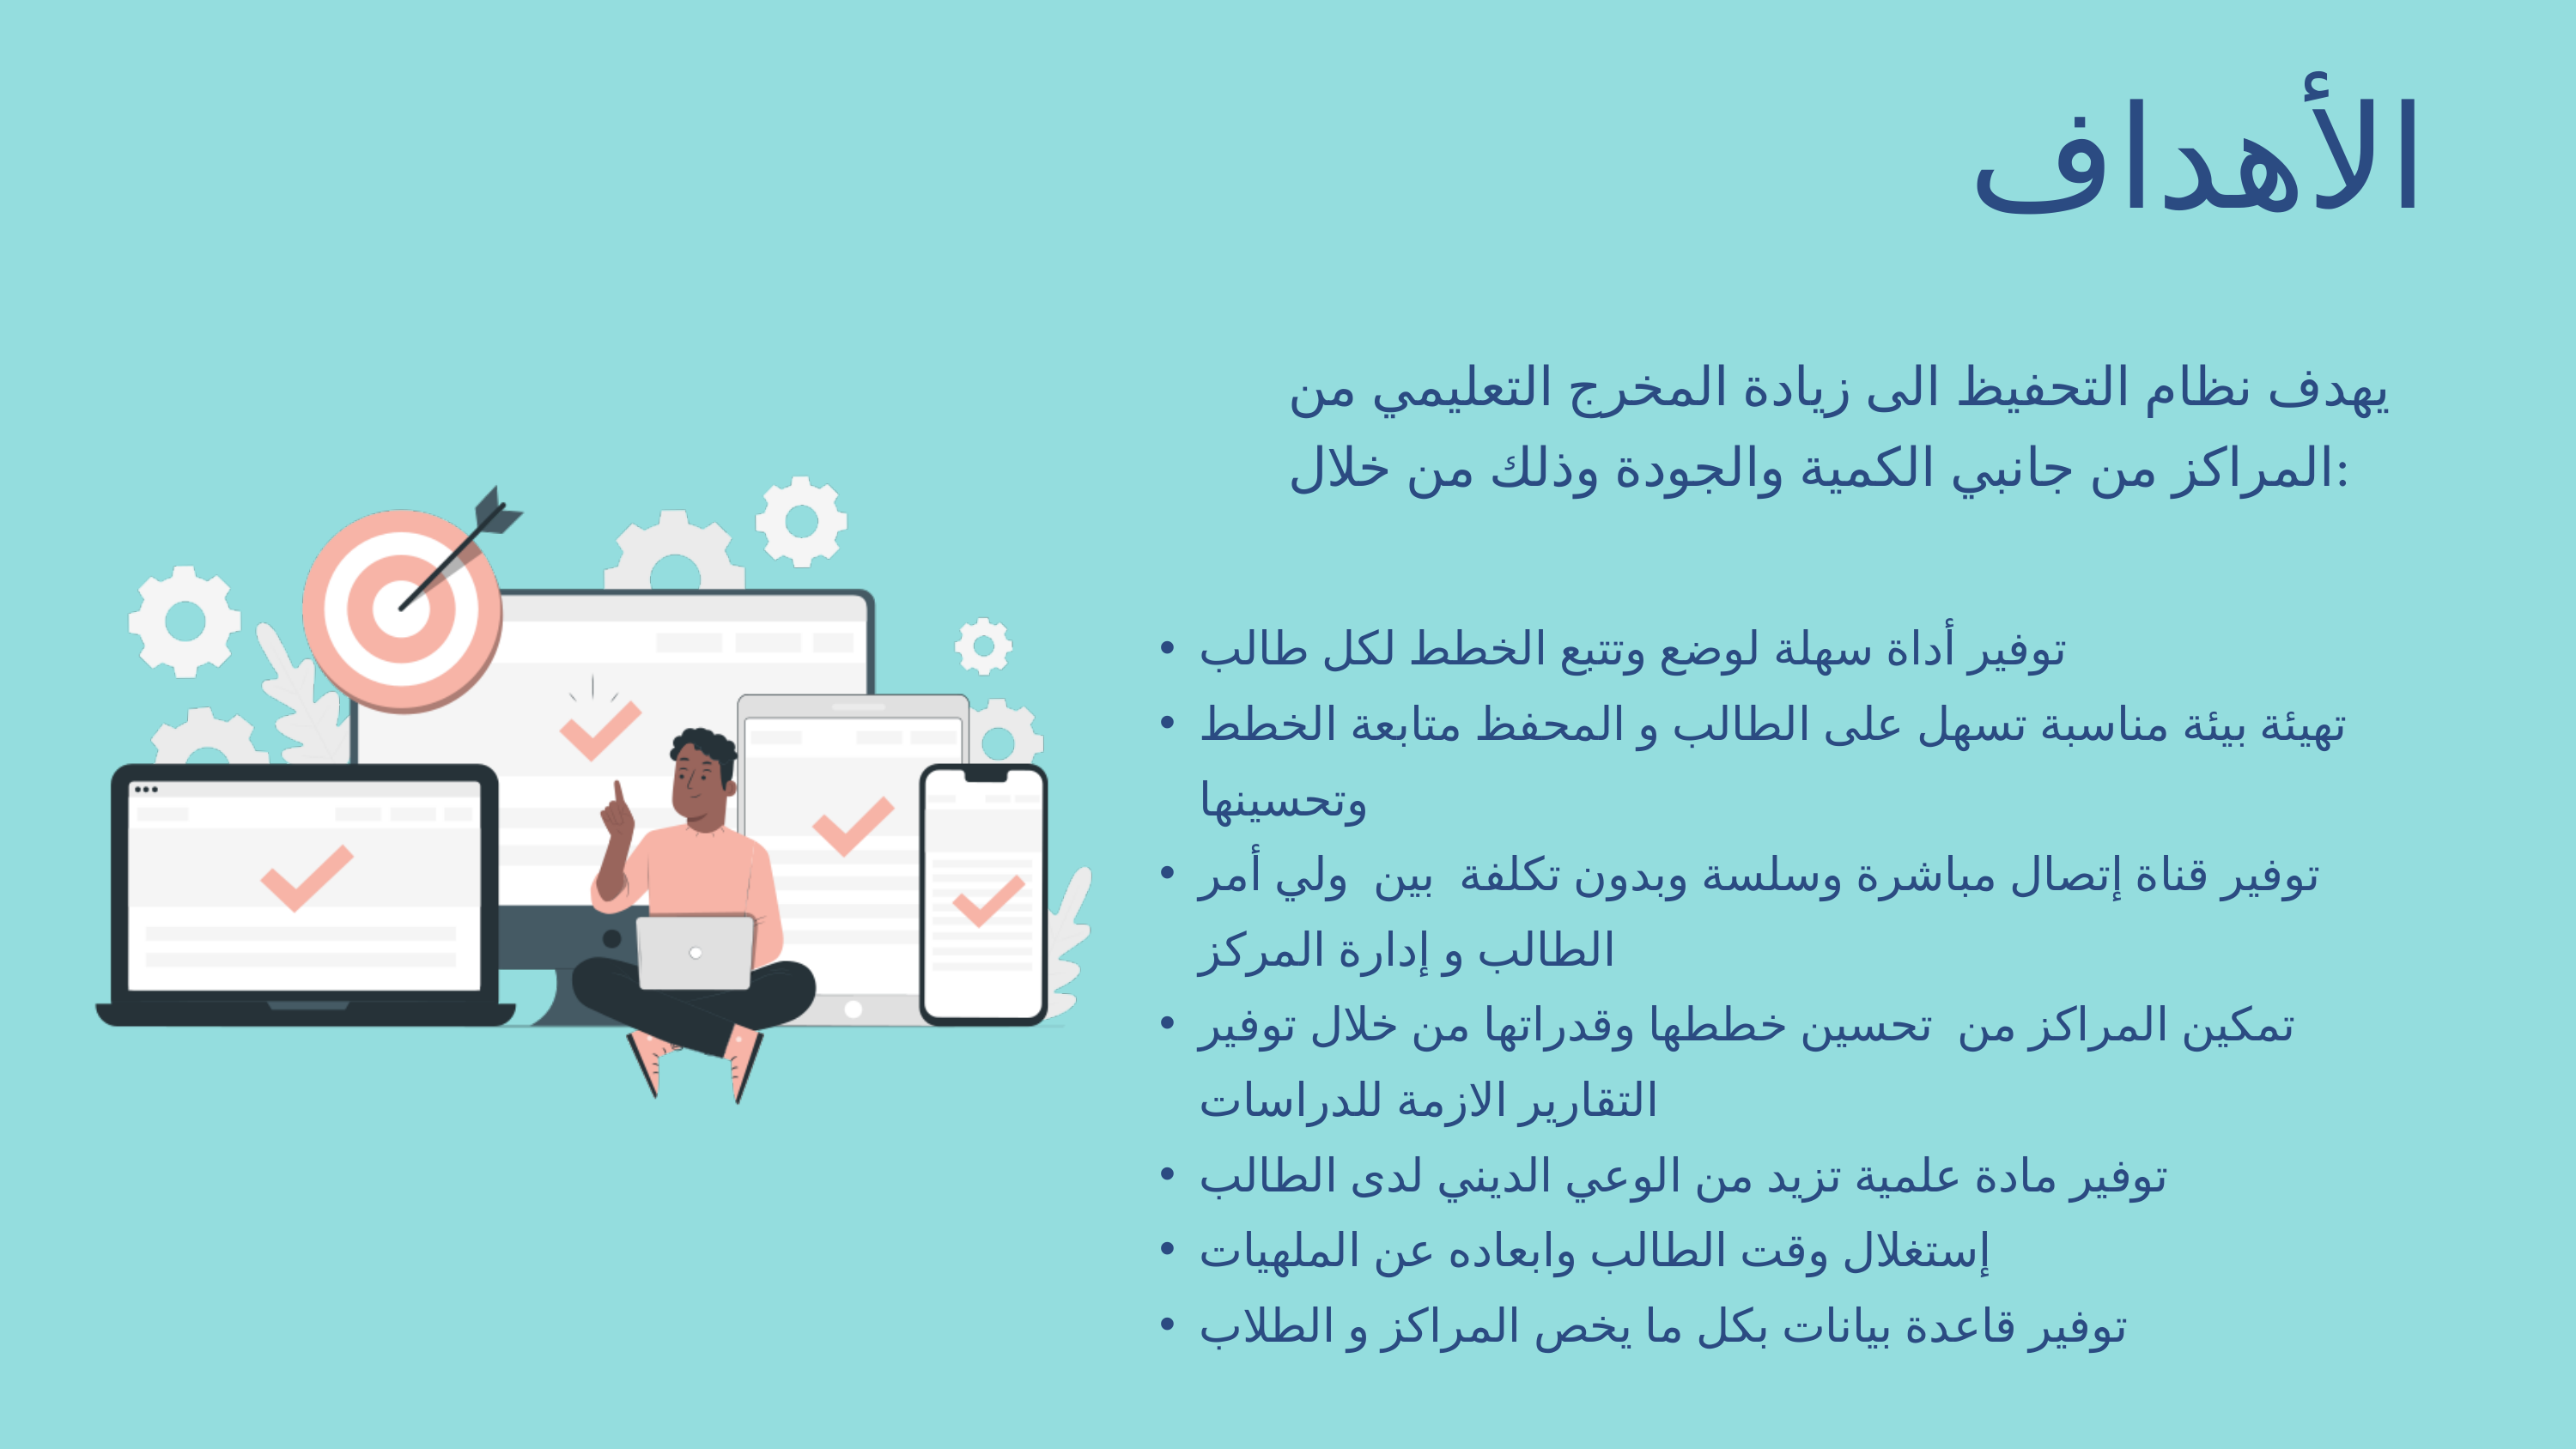

الأهداف
يهدف نظام التحفيظ الى زيادة المخرج التعليمي من المراكز من جانبي الكمية والجودة وذلك من خلال:

توفير أداة سهلة لوضع وتتبع الخطط لكل طالب
تهيئة بيئة مناسبة تسهل على الطالب و المحفظ متابعة الخطط وتحسينها
توفير قناة إتصال مباشرة وسلسة وبدون تكلفة  بين  ولي أمر الطالب و إدارة المركز
تمكين المراكز من  تحسين خططها وقدراتها من خلال توفير التقارير الازمة للدراسات
توفير مادة علمية تزيد من الوعي الديني لدى الطالب
إستغلال وقت الطالب وابعاده عن الملهيات
توفير قاعدة بيانات بكل ما يخص المراكز و الطلاب